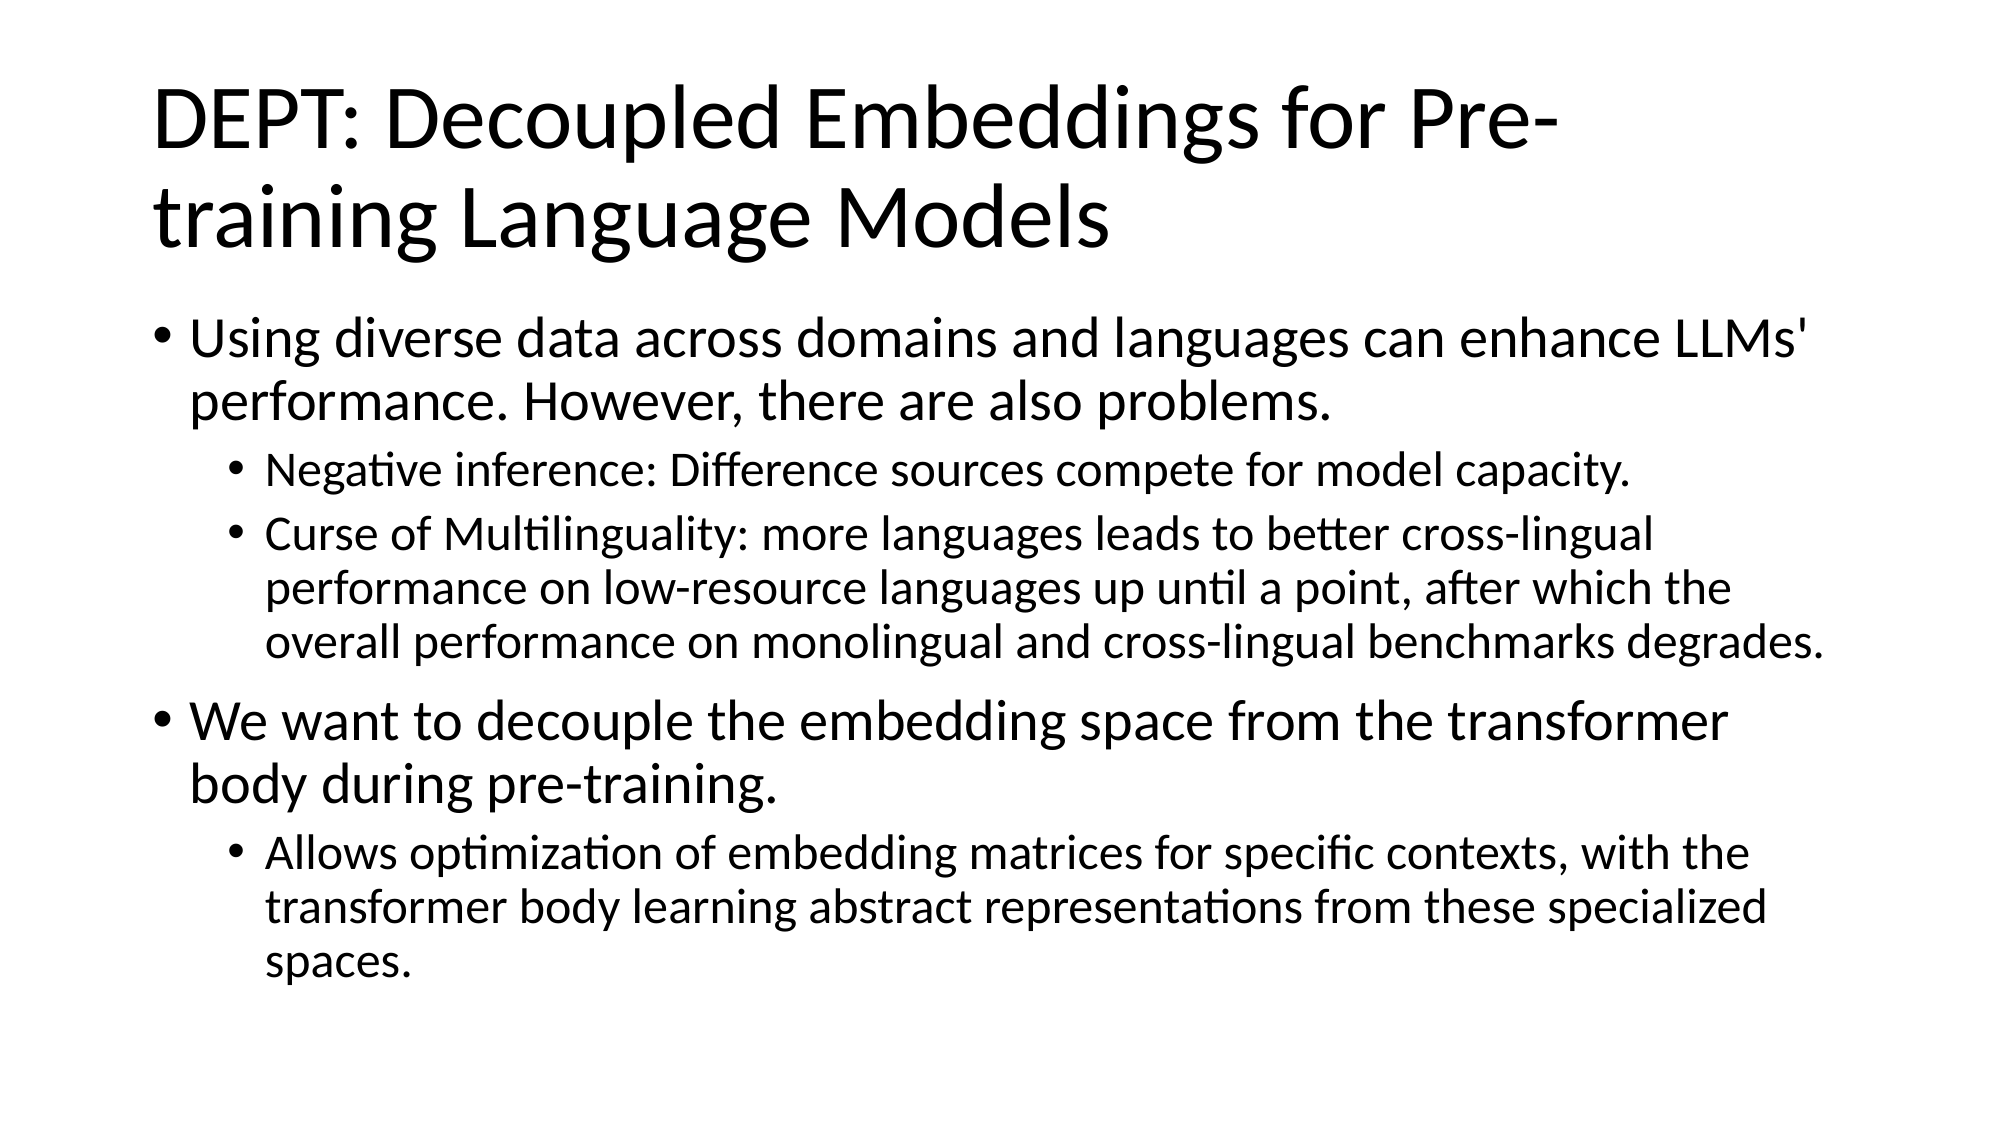

# DEPT: Decoupled Embeddings for Pre-training Language Models
Using diverse data across domains and languages can enhance LLMs' performance. However, there are also problems.
Negative inference: Difference sources compete for model capacity.
Curse of Multilinguality: more languages leads to better cross-lingual performance on low-resource languages up until a point, after which the overall performance on monolingual and cross-lingual benchmarks degrades.
We want to decouple the embedding space from the transformer body during pre-training.
Allows optimization of embedding matrices for specific contexts, with the transformer body learning abstract representations from these specialized spaces.